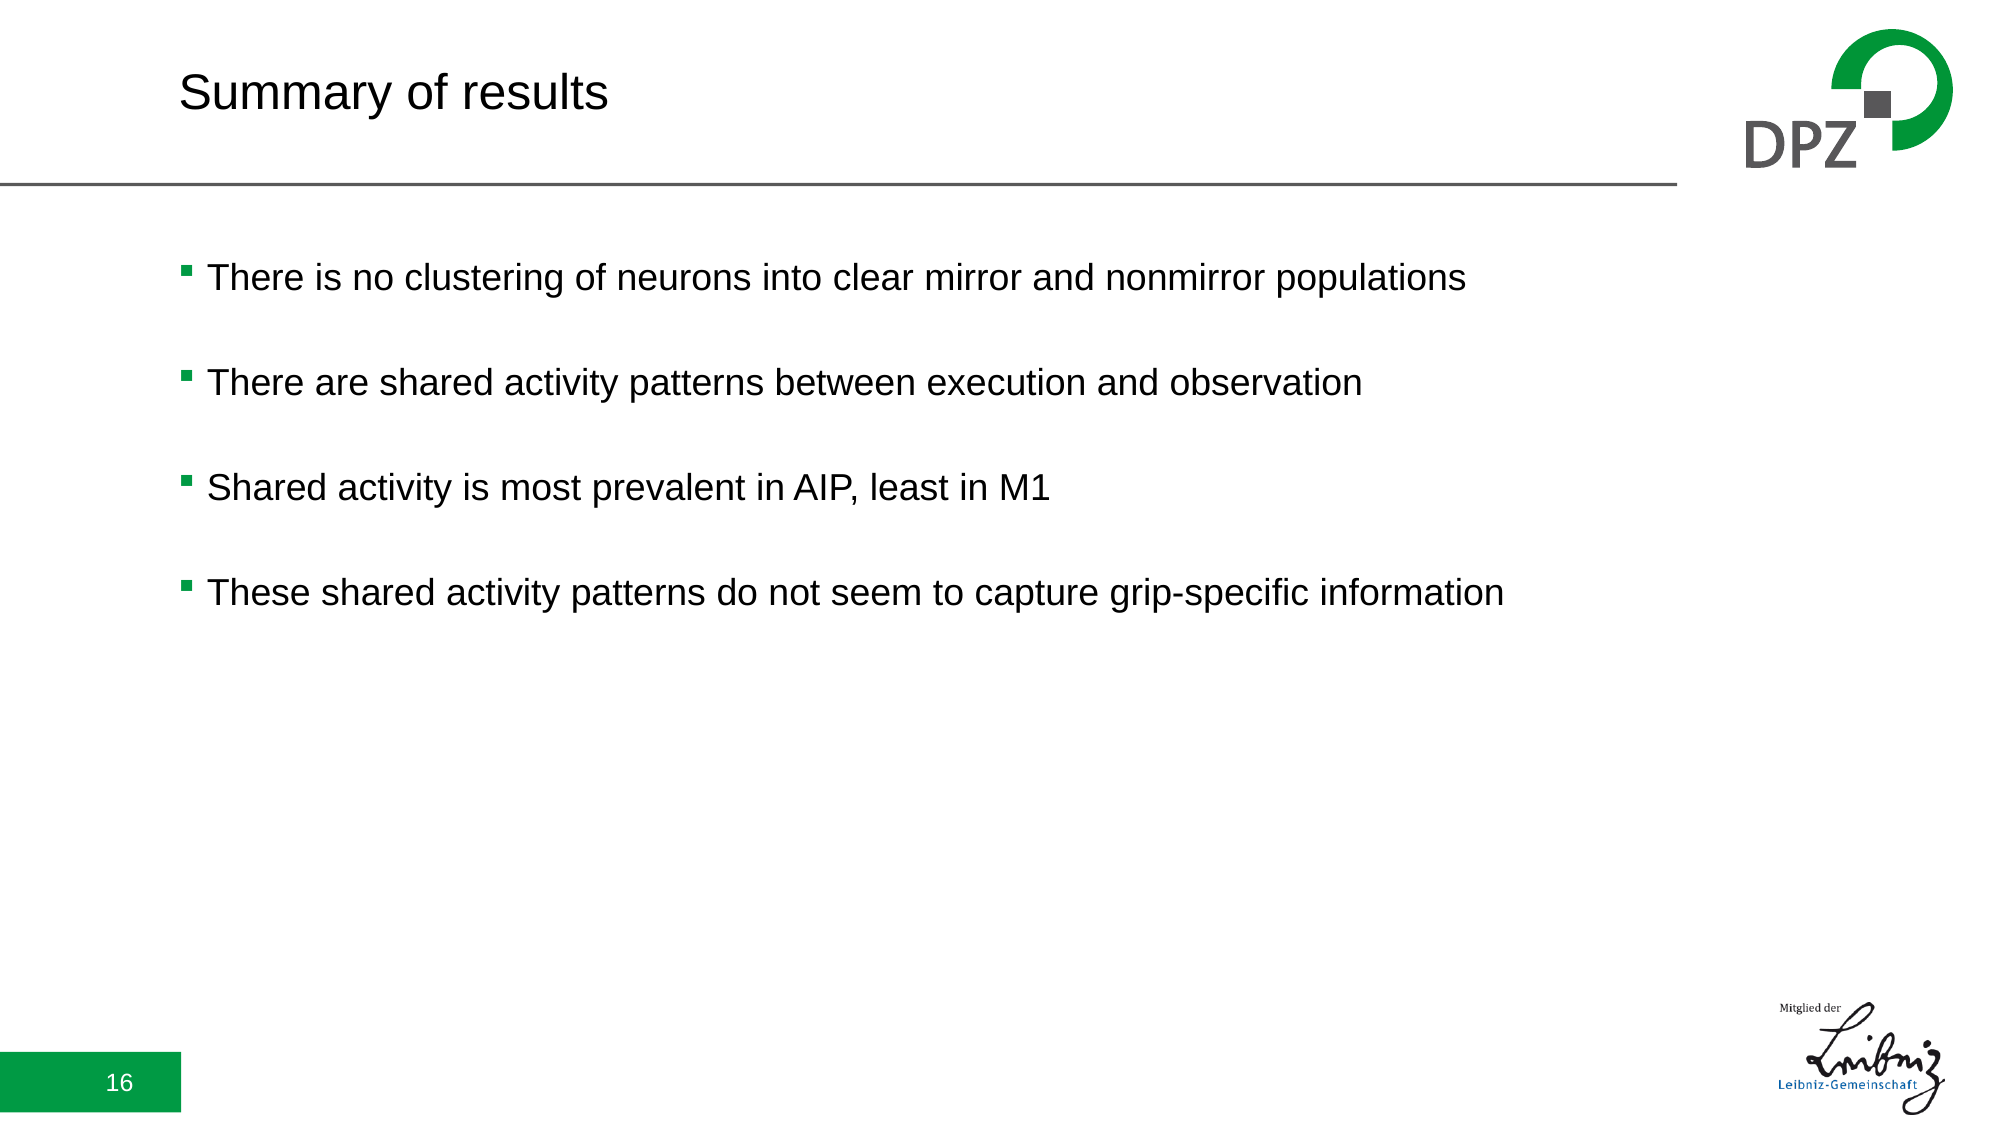

# Summary of results
There is no clustering of neurons into clear mirror and nonmirror populations

There are shared activity patterns between execution and observation

Shared activity is most prevalent in AIP, least in M1

These shared activity patterns do not seem to capture grip-specific information
16